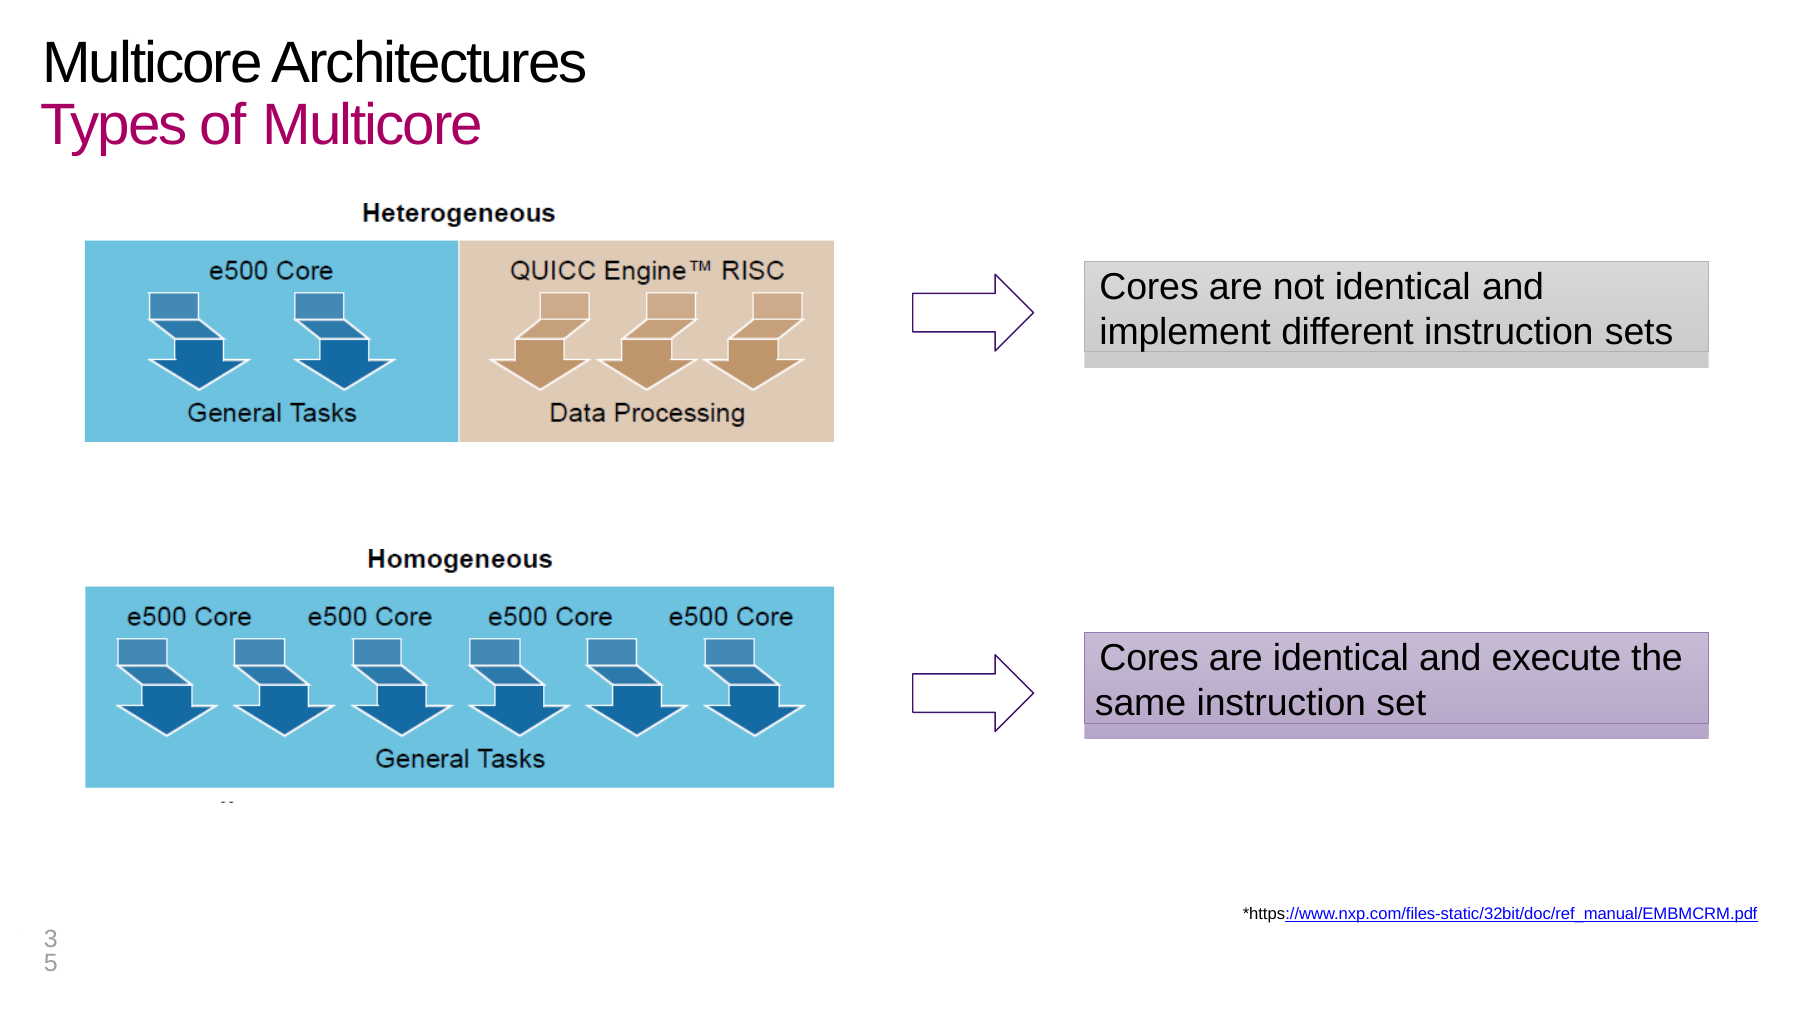

# Multicore Architectures  Types of Multicore

Cores are not identical and
implement different instruction sets

Cores are identical and execute the  same instruction set

*https://www.nxp.com/files-static/32bit/doc/ref_manual/EMBMCRM.pdf
35